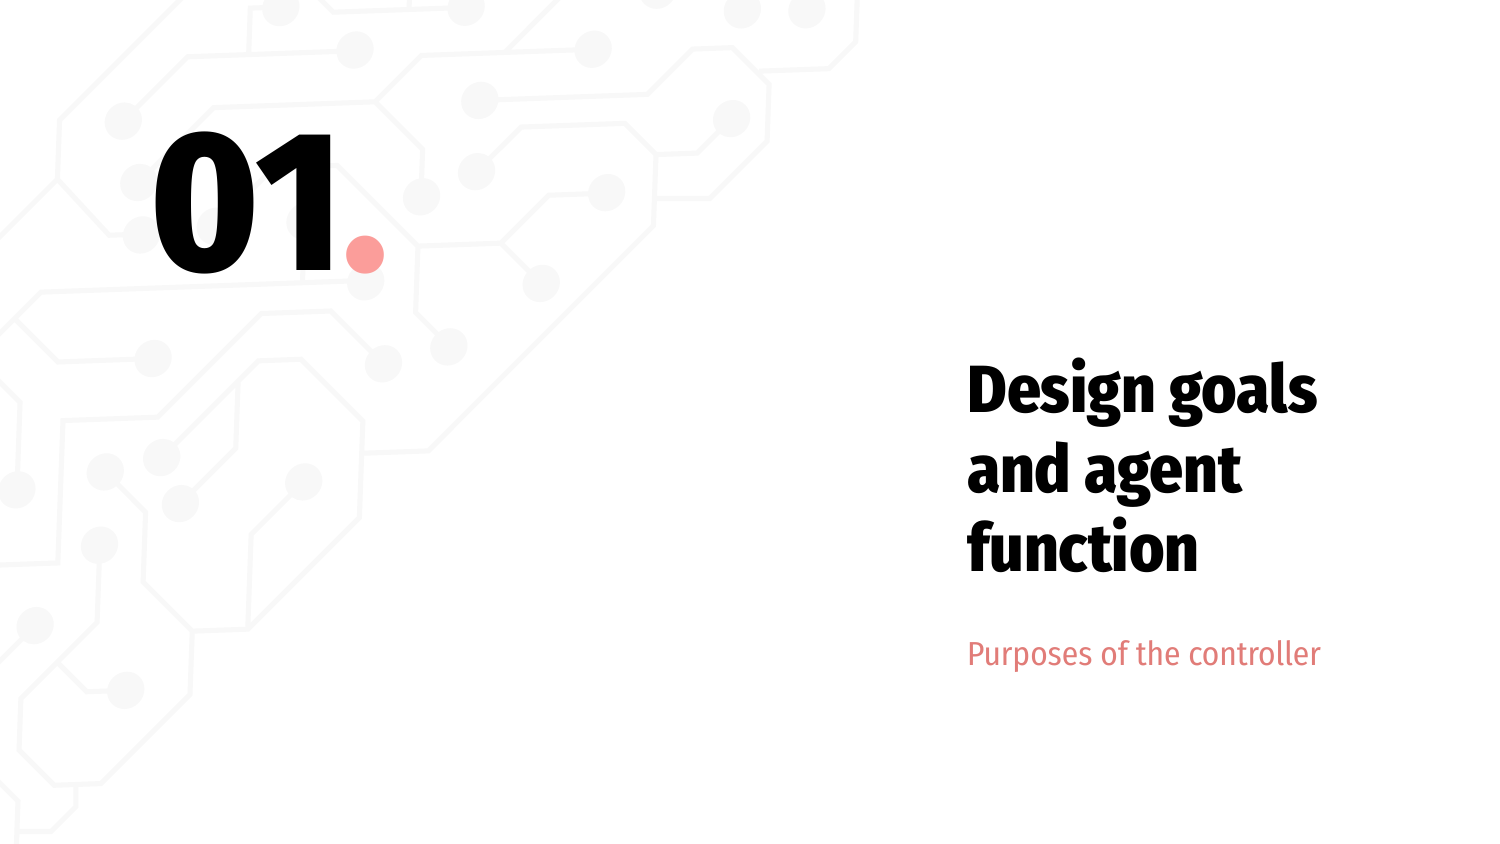

01.
# Design goals and agent function
Purposes of the controller